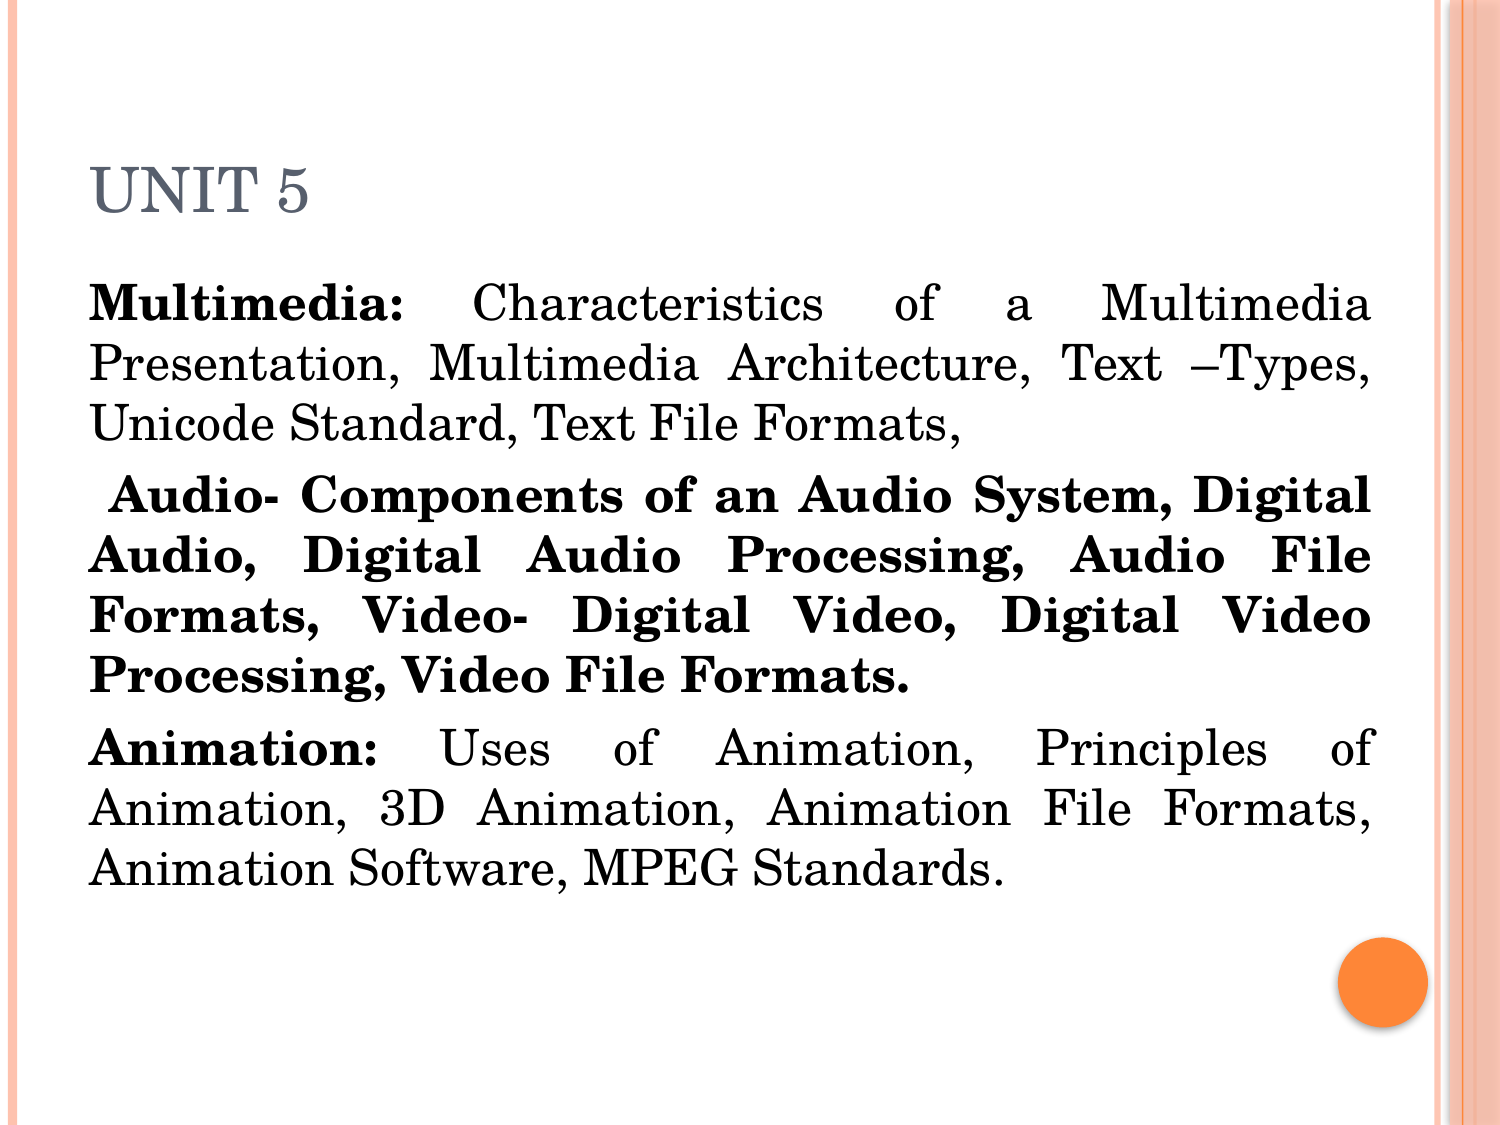

# UNIT 5
Multimedia: Characteristics of a Multimedia Presentation, Multimedia Architecture, Text –Types, Unicode Standard, Text File Formats,
 Audio- Components of an Audio System, Digital Audio, Digital Audio Processing, Audio File Formats, Video- Digital Video, Digital Video Processing, Video File Formats.
Animation: Uses of Animation, Principles of Animation, 3D Animation, Animation File Formats, Animation Software, MPEG Standards.